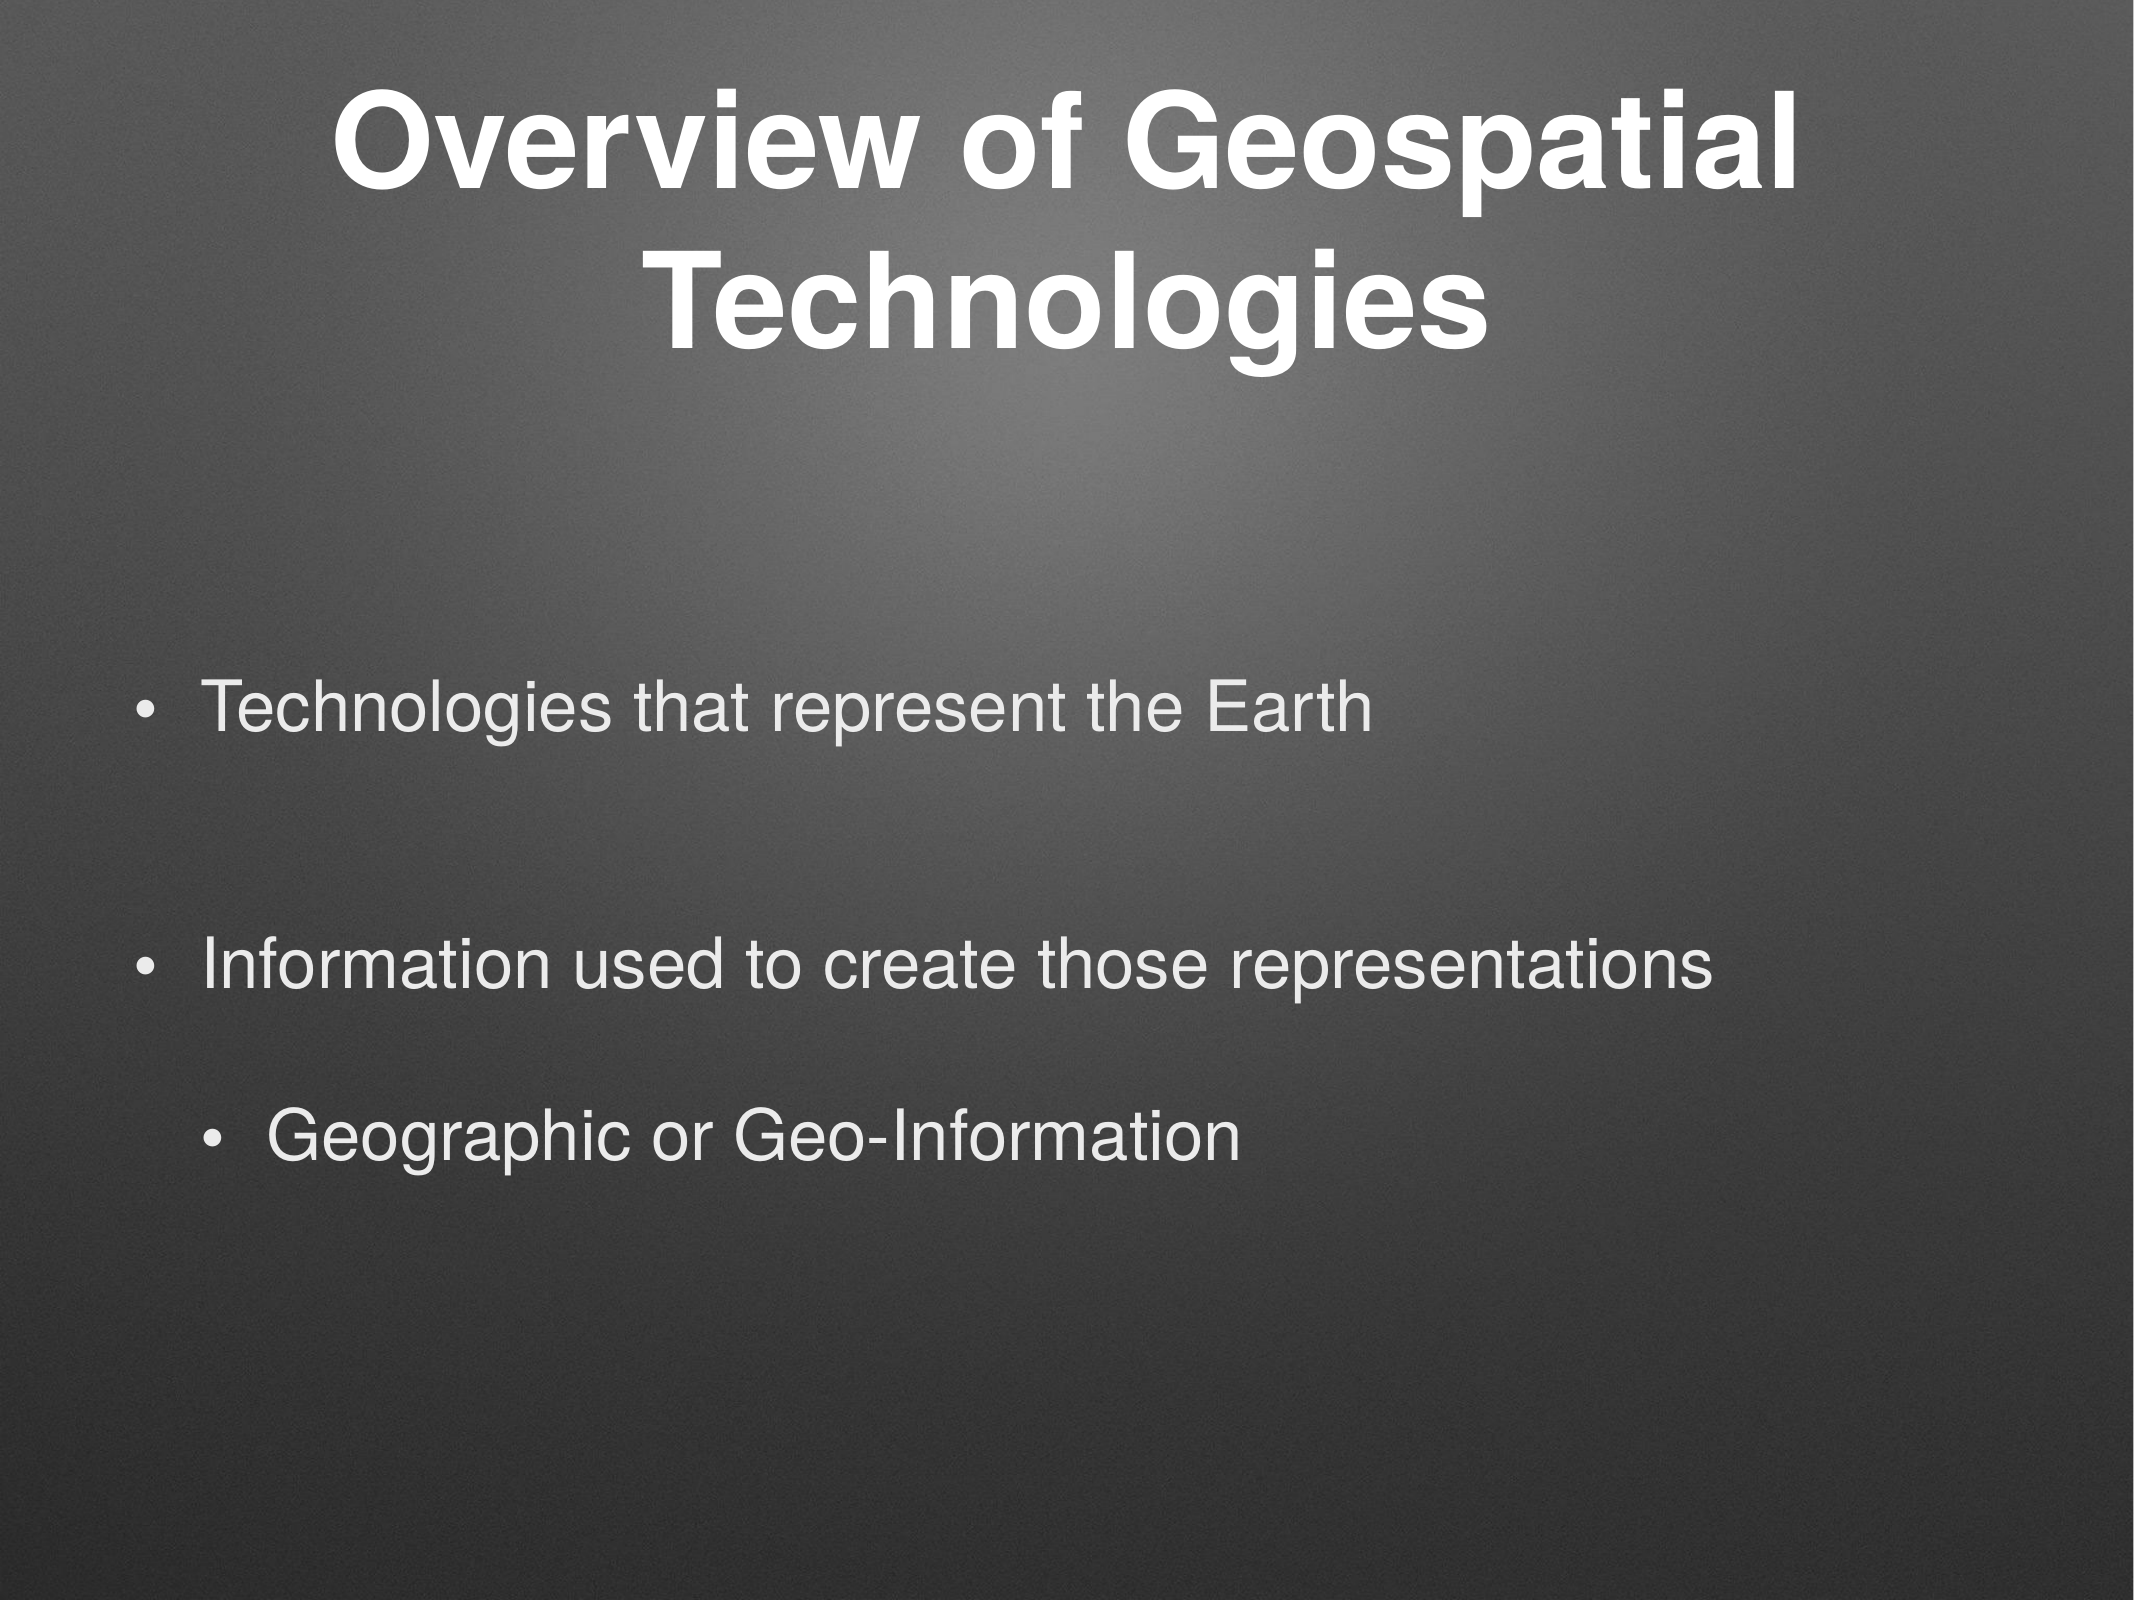

# Overview of Geospatial Technologies
Technologies that represent the Earth
Information used to create those representations
Geographic or Geo-Information